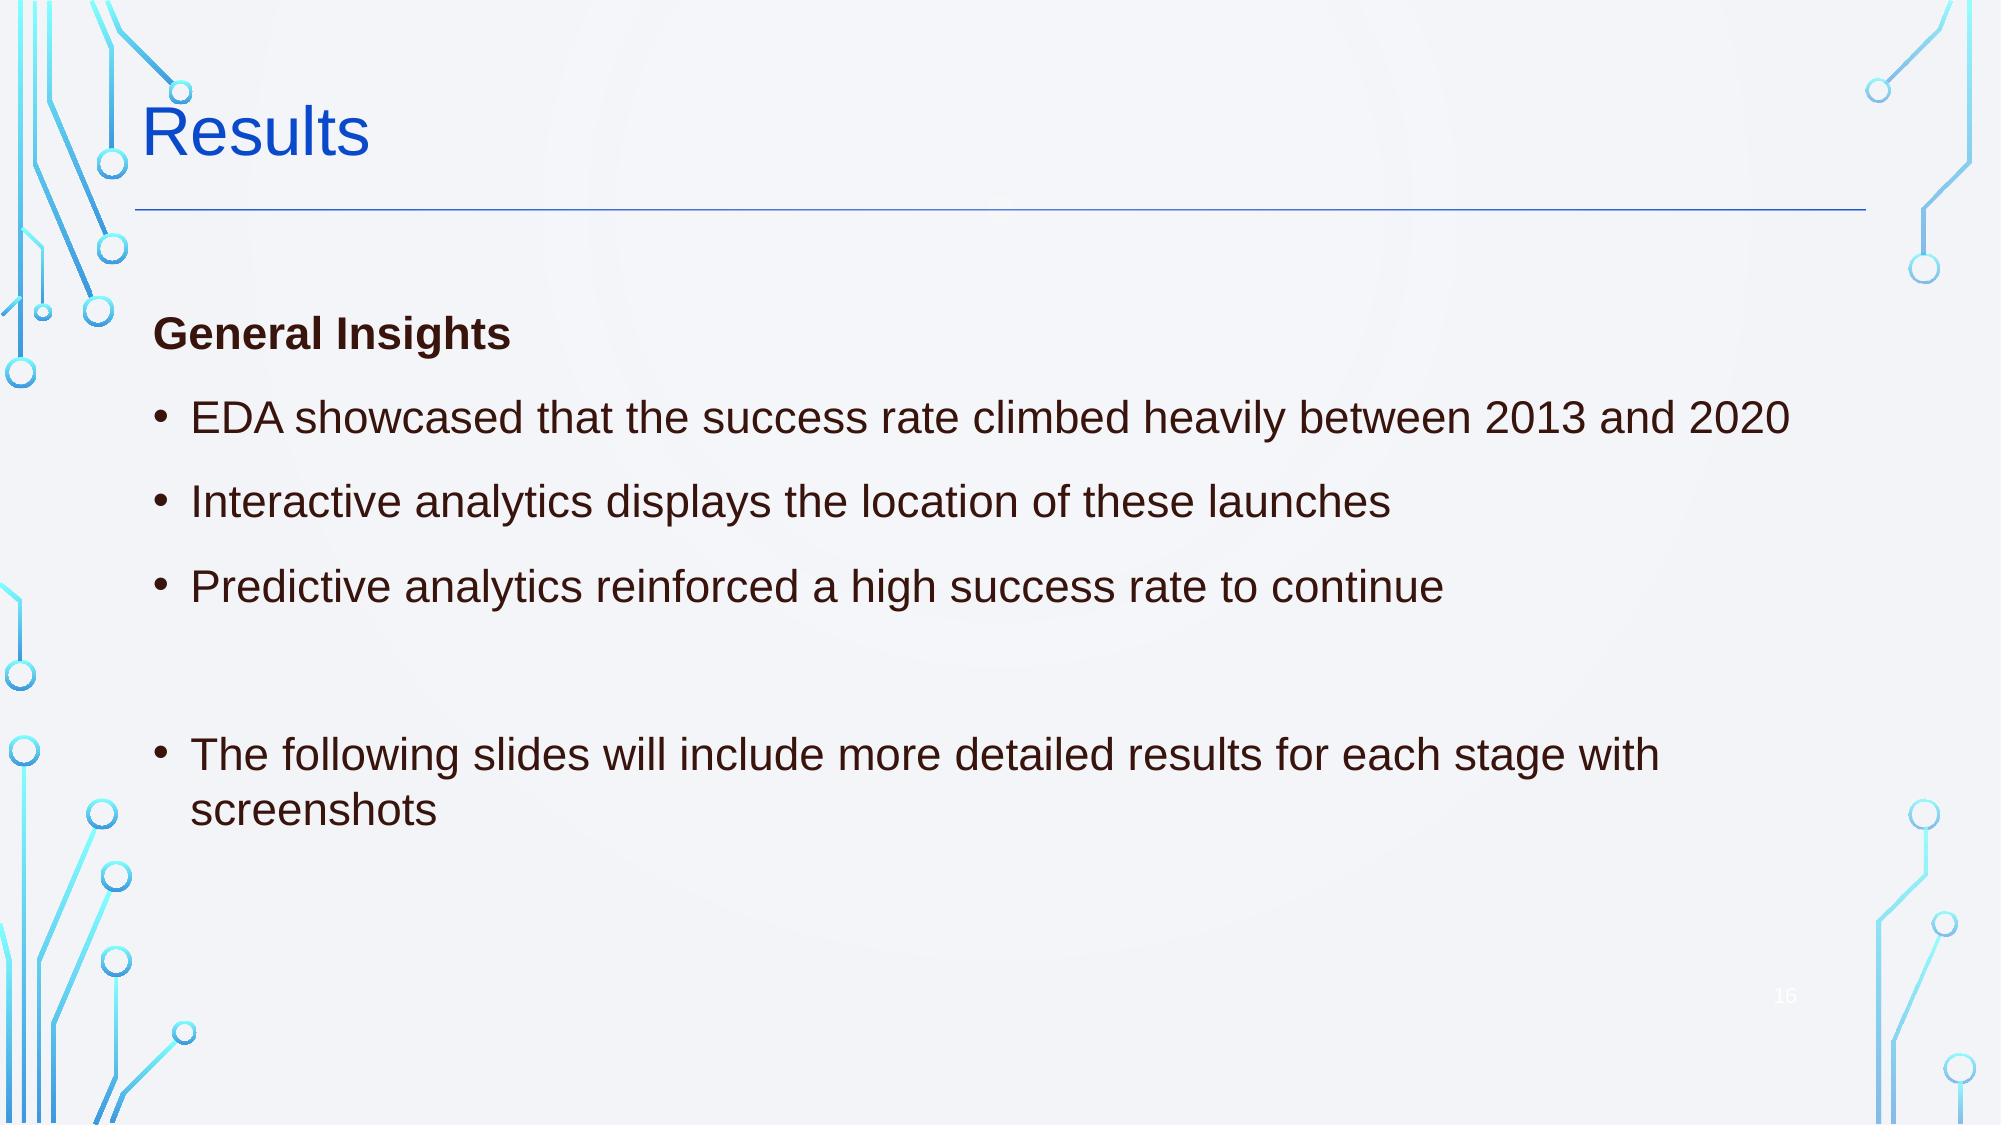

Results
General Insights
EDA showcased that the success rate climbed heavily between 2013 and 2020
Interactive analytics displays the location of these launches
Predictive analytics reinforced a high success rate to continue

The following slides will include more detailed results for each stage with screenshots

16